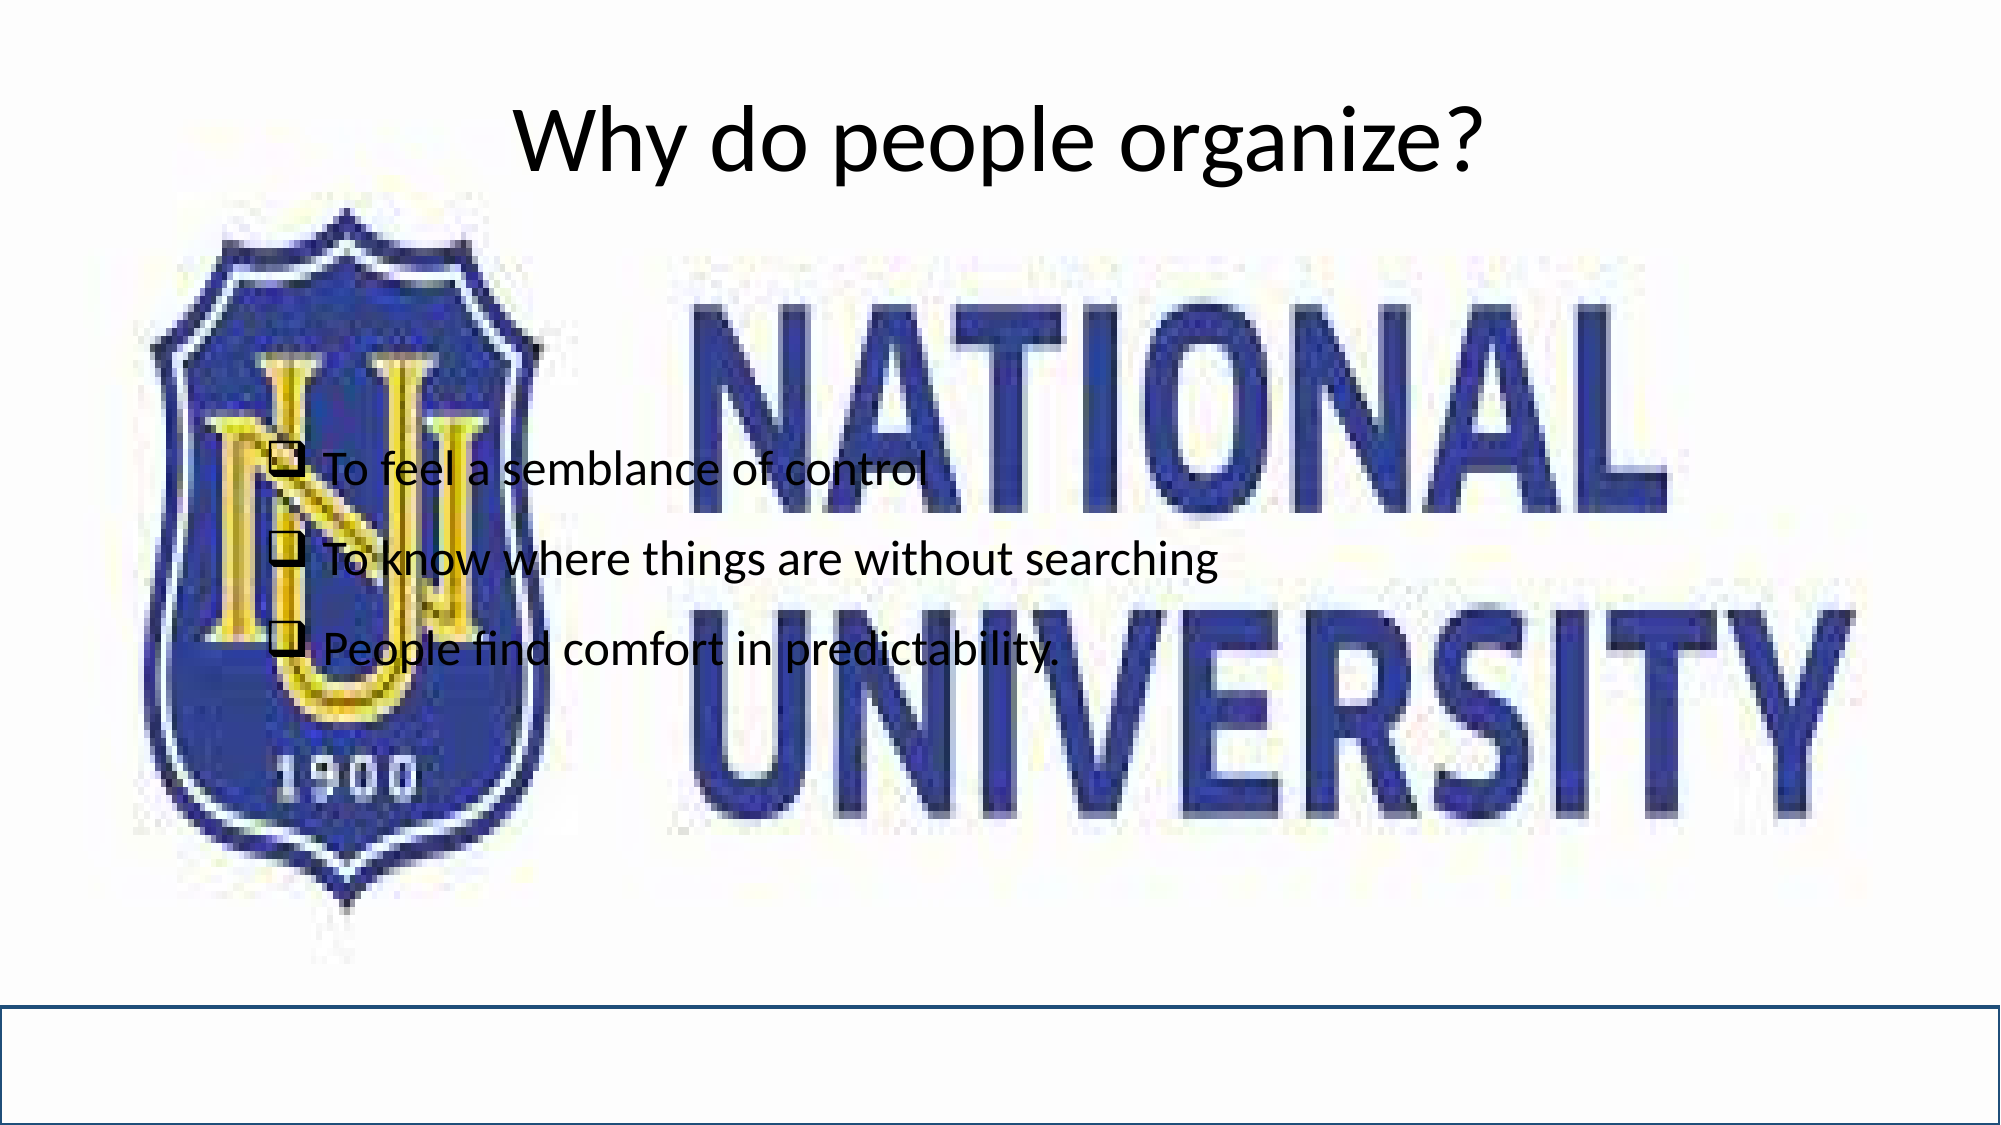

# Why do people organize?

To feel a semblance of control
To know where things are without searching
People find comfort in predictability.